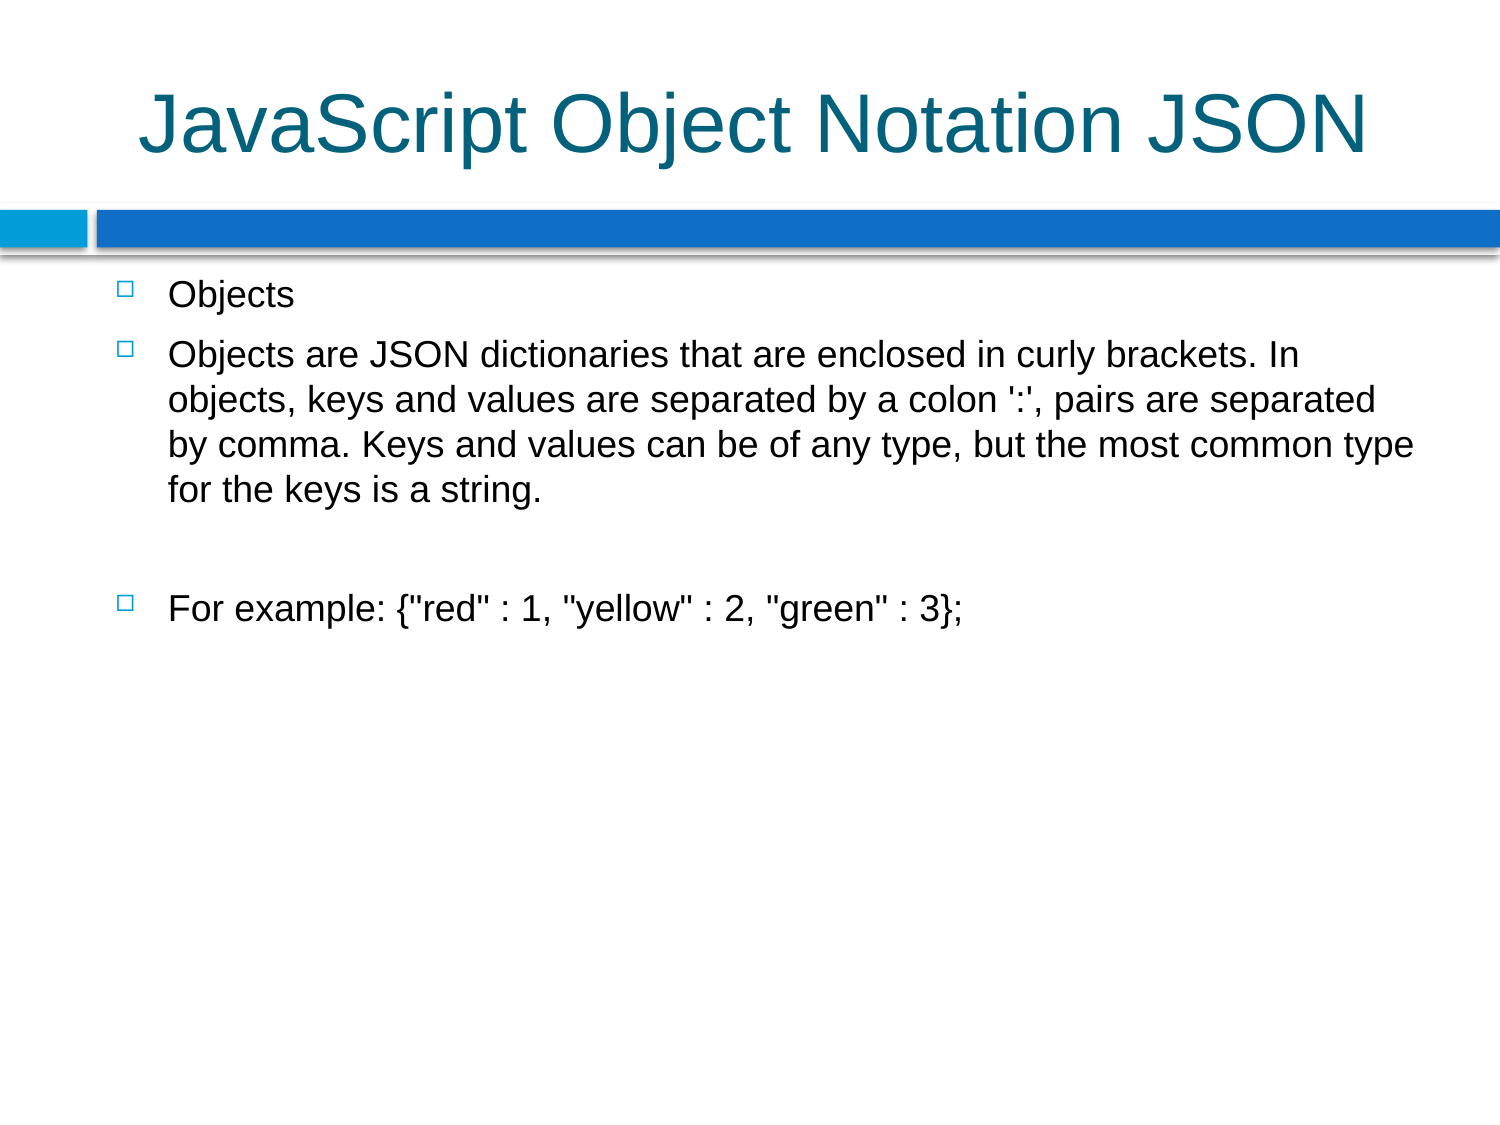

# JavaScript Object Notation JSON
87
Objects
Objects are JSON dictionaries that are enclosed in curly brackets. In objects, keys and values are separated by a colon ':', pairs are separated by comma. Keys and values can be of any type, but the most common type for the keys is a string.

For example: {"red" : 1, "yellow" : 2, "green" : 3};